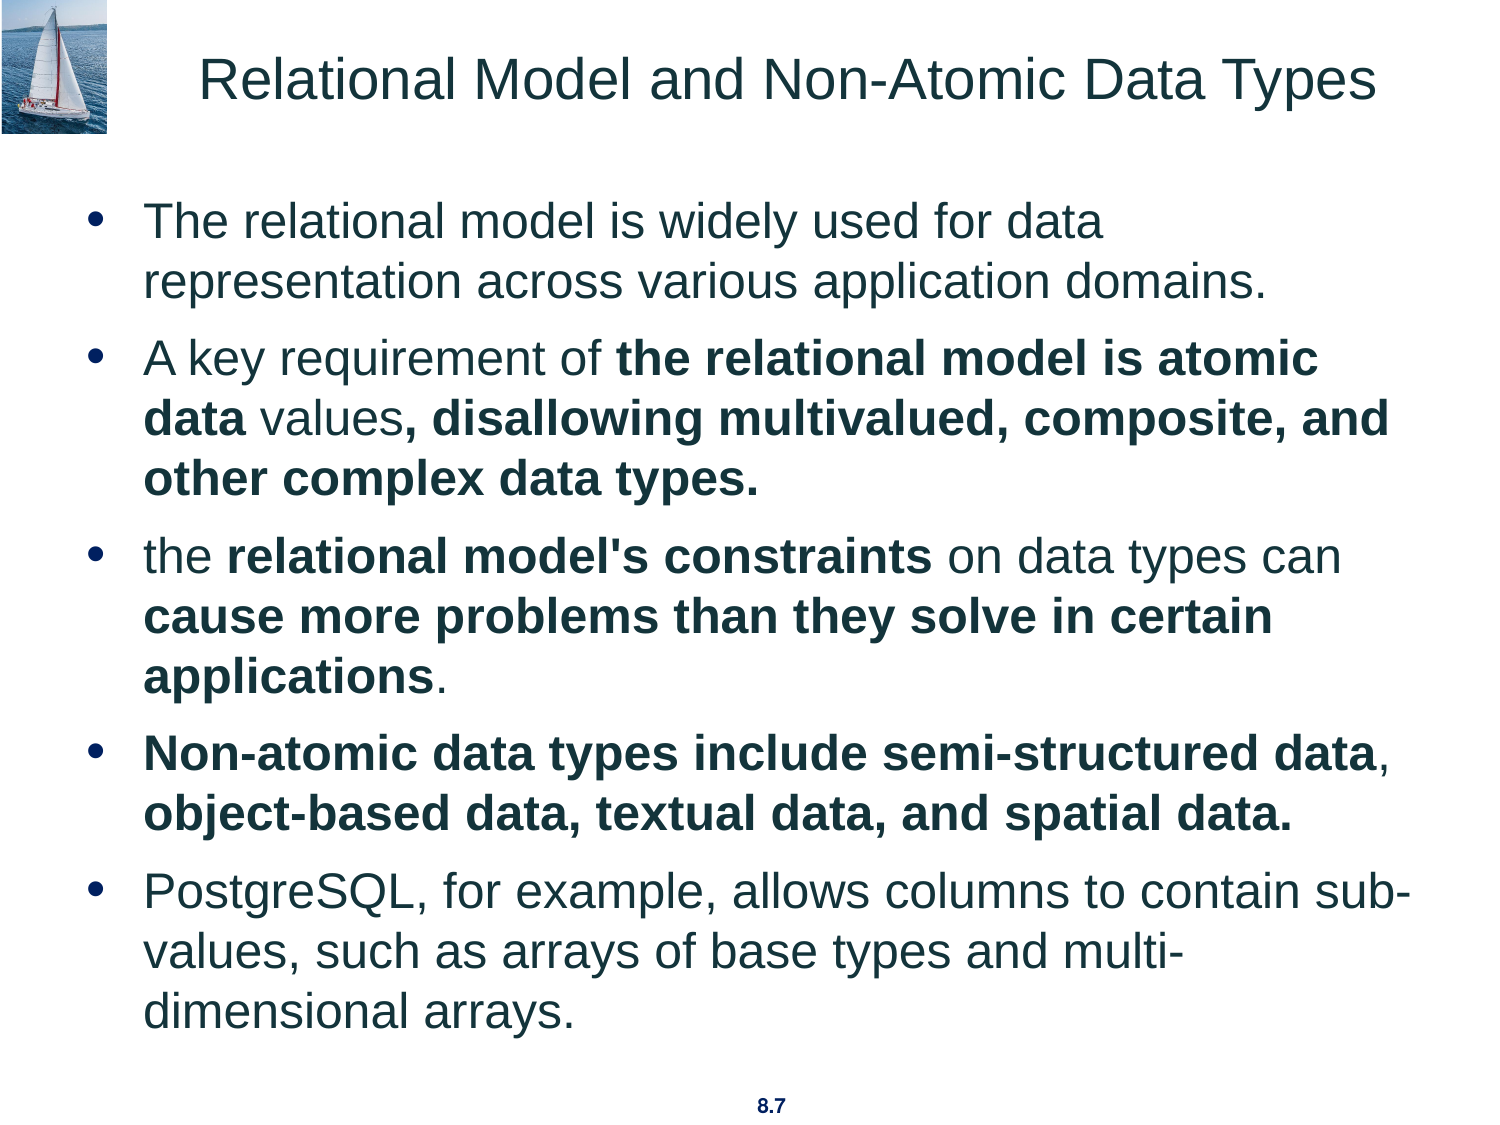

# Relational Model and Non-Atomic Data Types
The relational model is widely used for data representation across various application domains.
A key requirement of the relational model is atomic data values, disallowing multivalued, composite, and other complex data types.
the relational model's constraints on data types can cause more problems than they solve in certain applications.
Non-atomic data types include semi-structured data, object-based data, textual data, and spatial data.
PostgreSQL, for example, allows columns to contain sub-values, such as arrays of base types and multi-dimensional arrays.